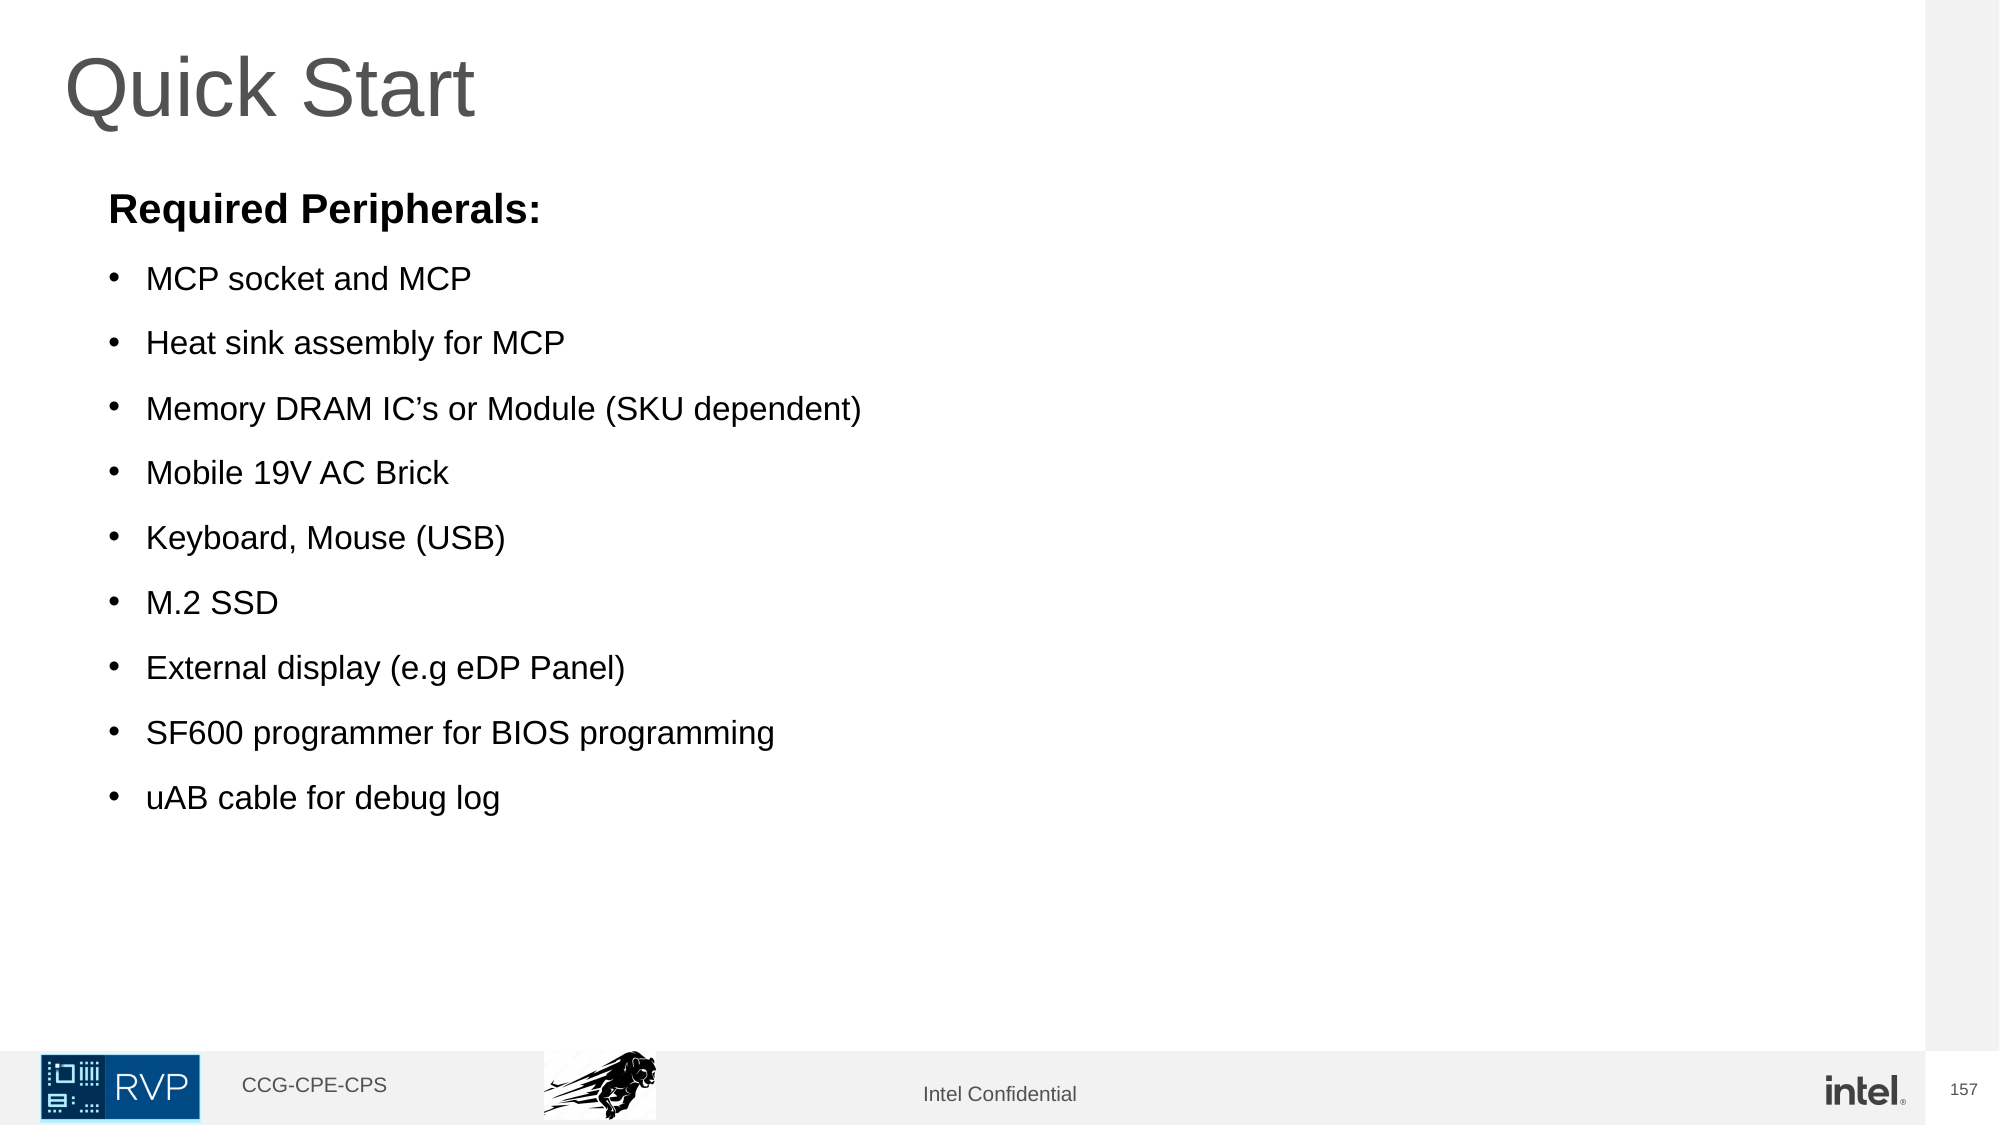

Quick Start
Required Peripherals:
MCP socket and MCP
Heat sink assembly for MCP
Memory DRAM IC’s or Module (SKU dependent)
Mobile 19V AC Brick
Keyboard, Mouse (USB)
M.2 SSD
External display (e.g eDP Panel)
SF600 programmer for BIOS programming
uAB cable for debug log